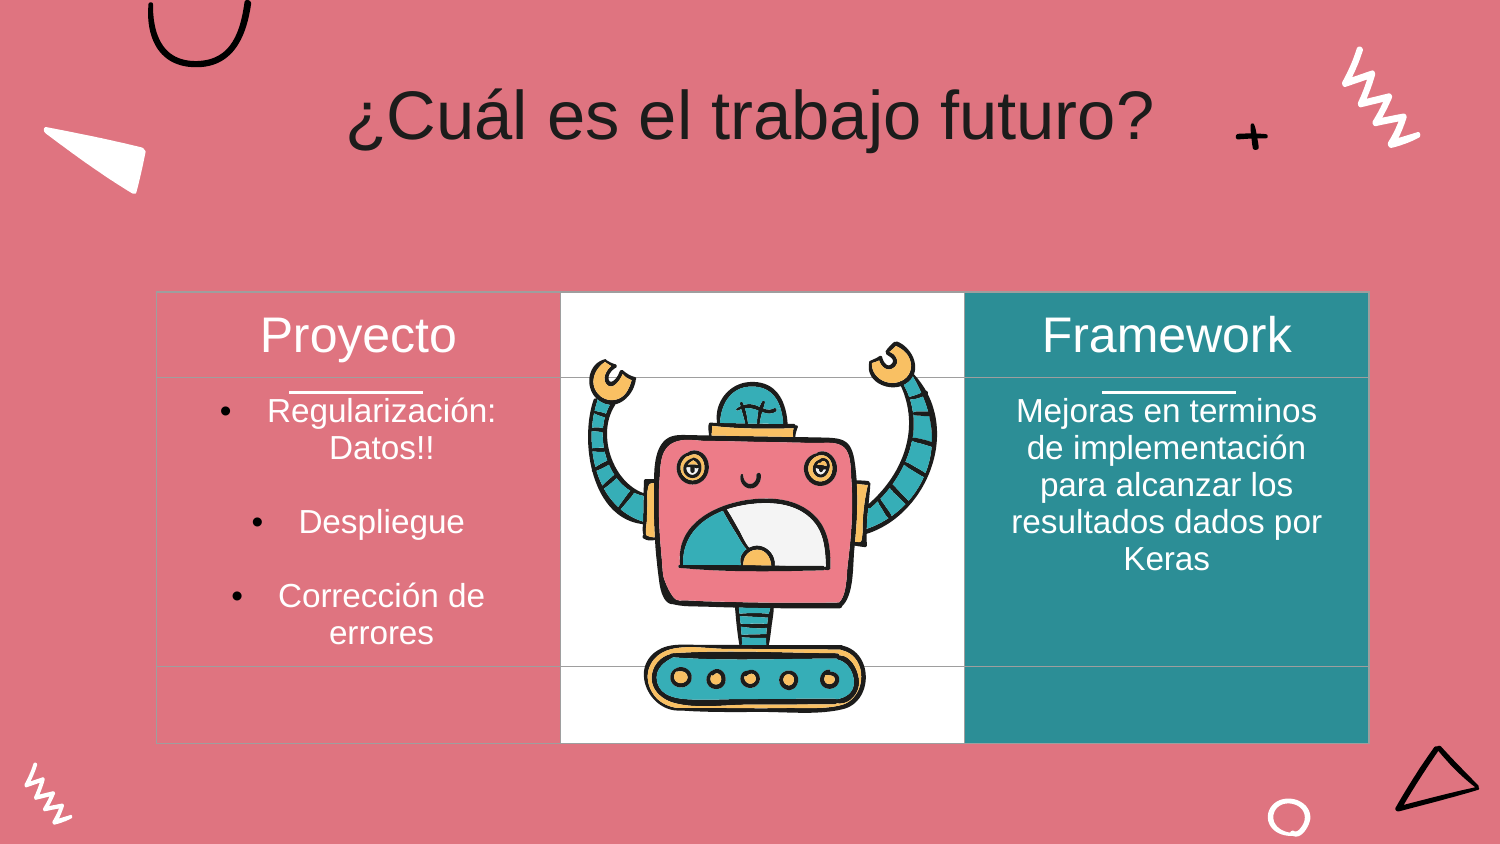

# ¿Cuál es el trabajo futuro?
| Proyecto |  | Framework |
| --- | --- | --- |
| Regularización: Datos!! Despliegue Corrección de errores |  | Mejoras en terminos de implementación para alcanzar los resultados dados por Keras |
|  |  |  |